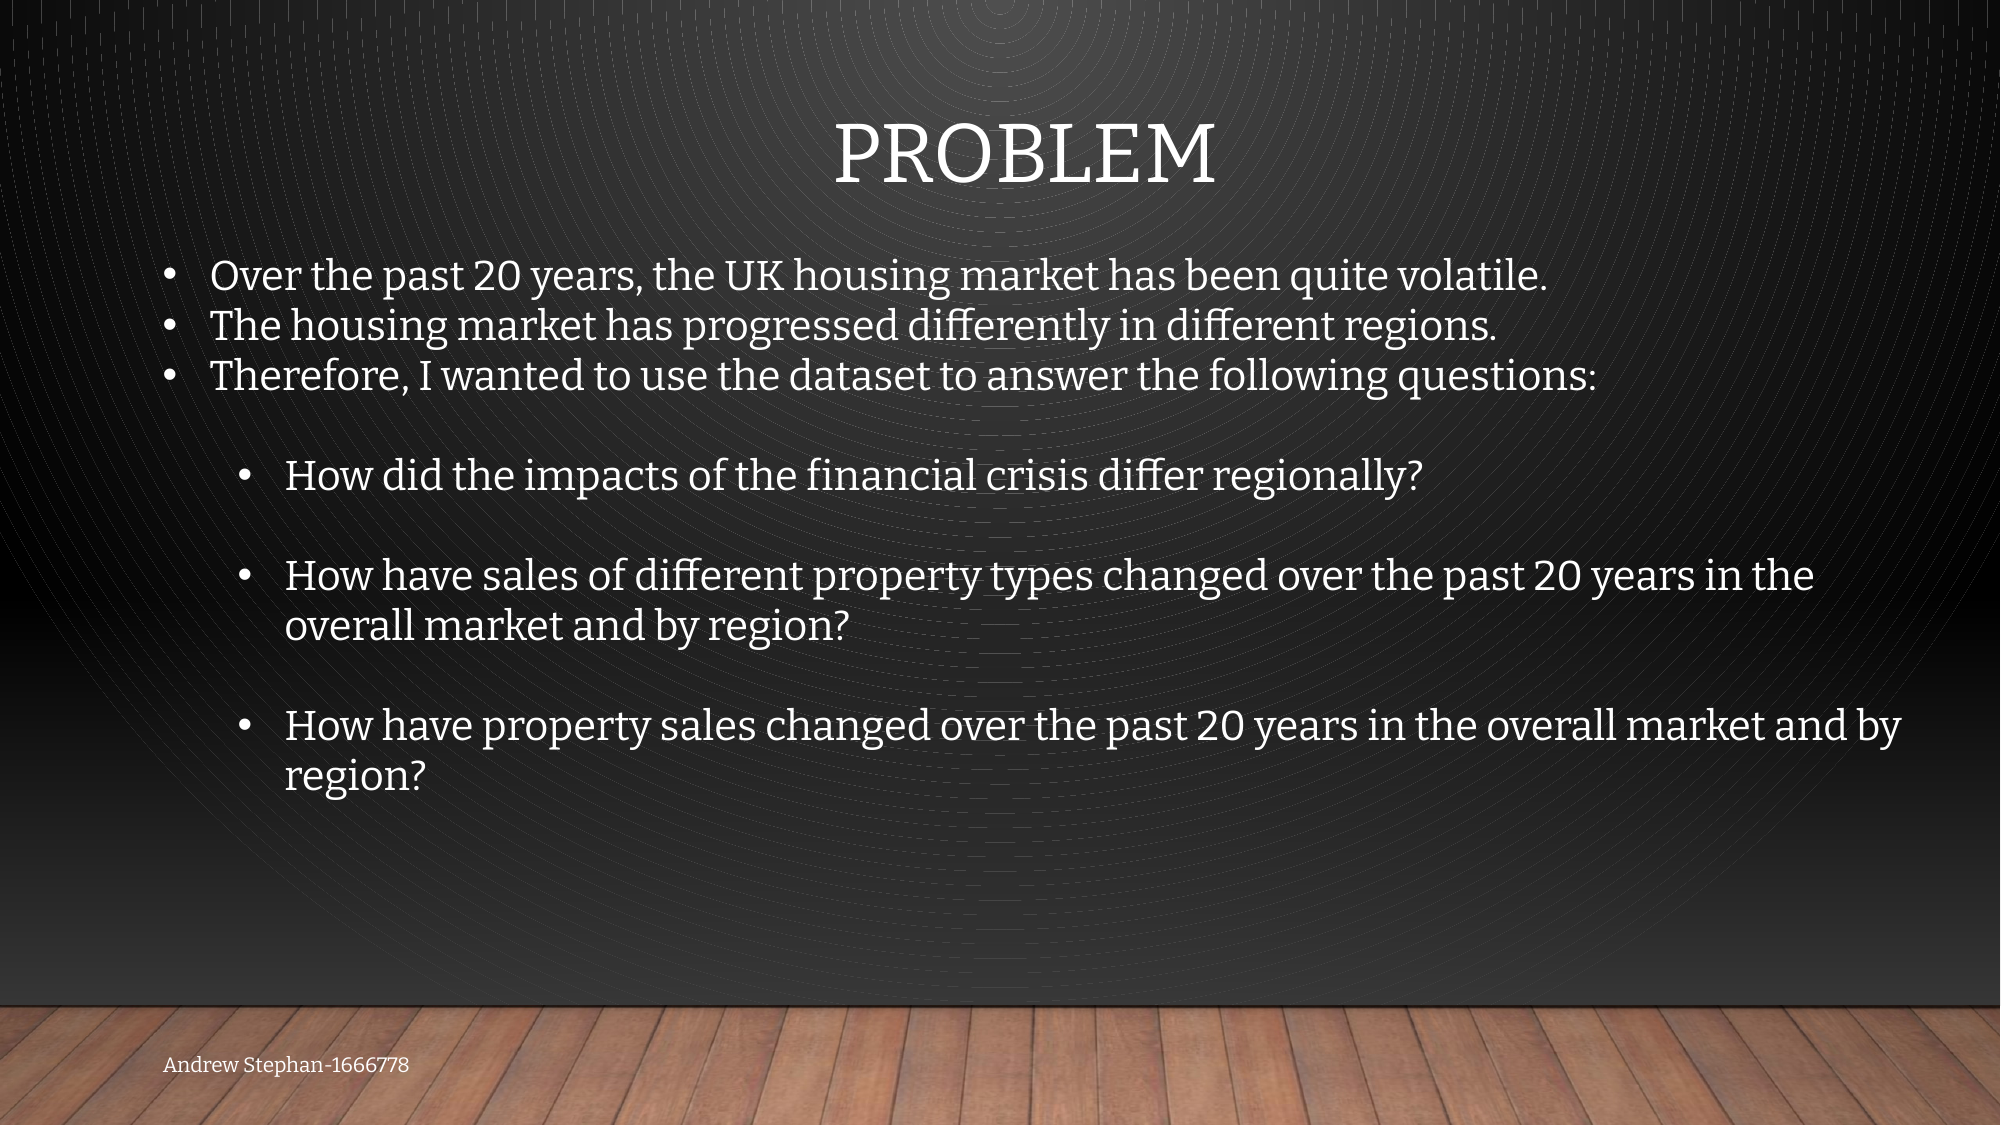

# Problem
Over the past 20 years, the UK housing market has been quite volatile.
The housing market has progressed differently in different regions.
Therefore, I wanted to use the dataset to answer the following questions:

How did the impacts of the financial crisis differ regionally?

How have sales of different property types changed over the past 20 years in the overall market and by region?

How have property sales changed over the past 20 years in the overall market and by region?
Andrew Stephan-1666778